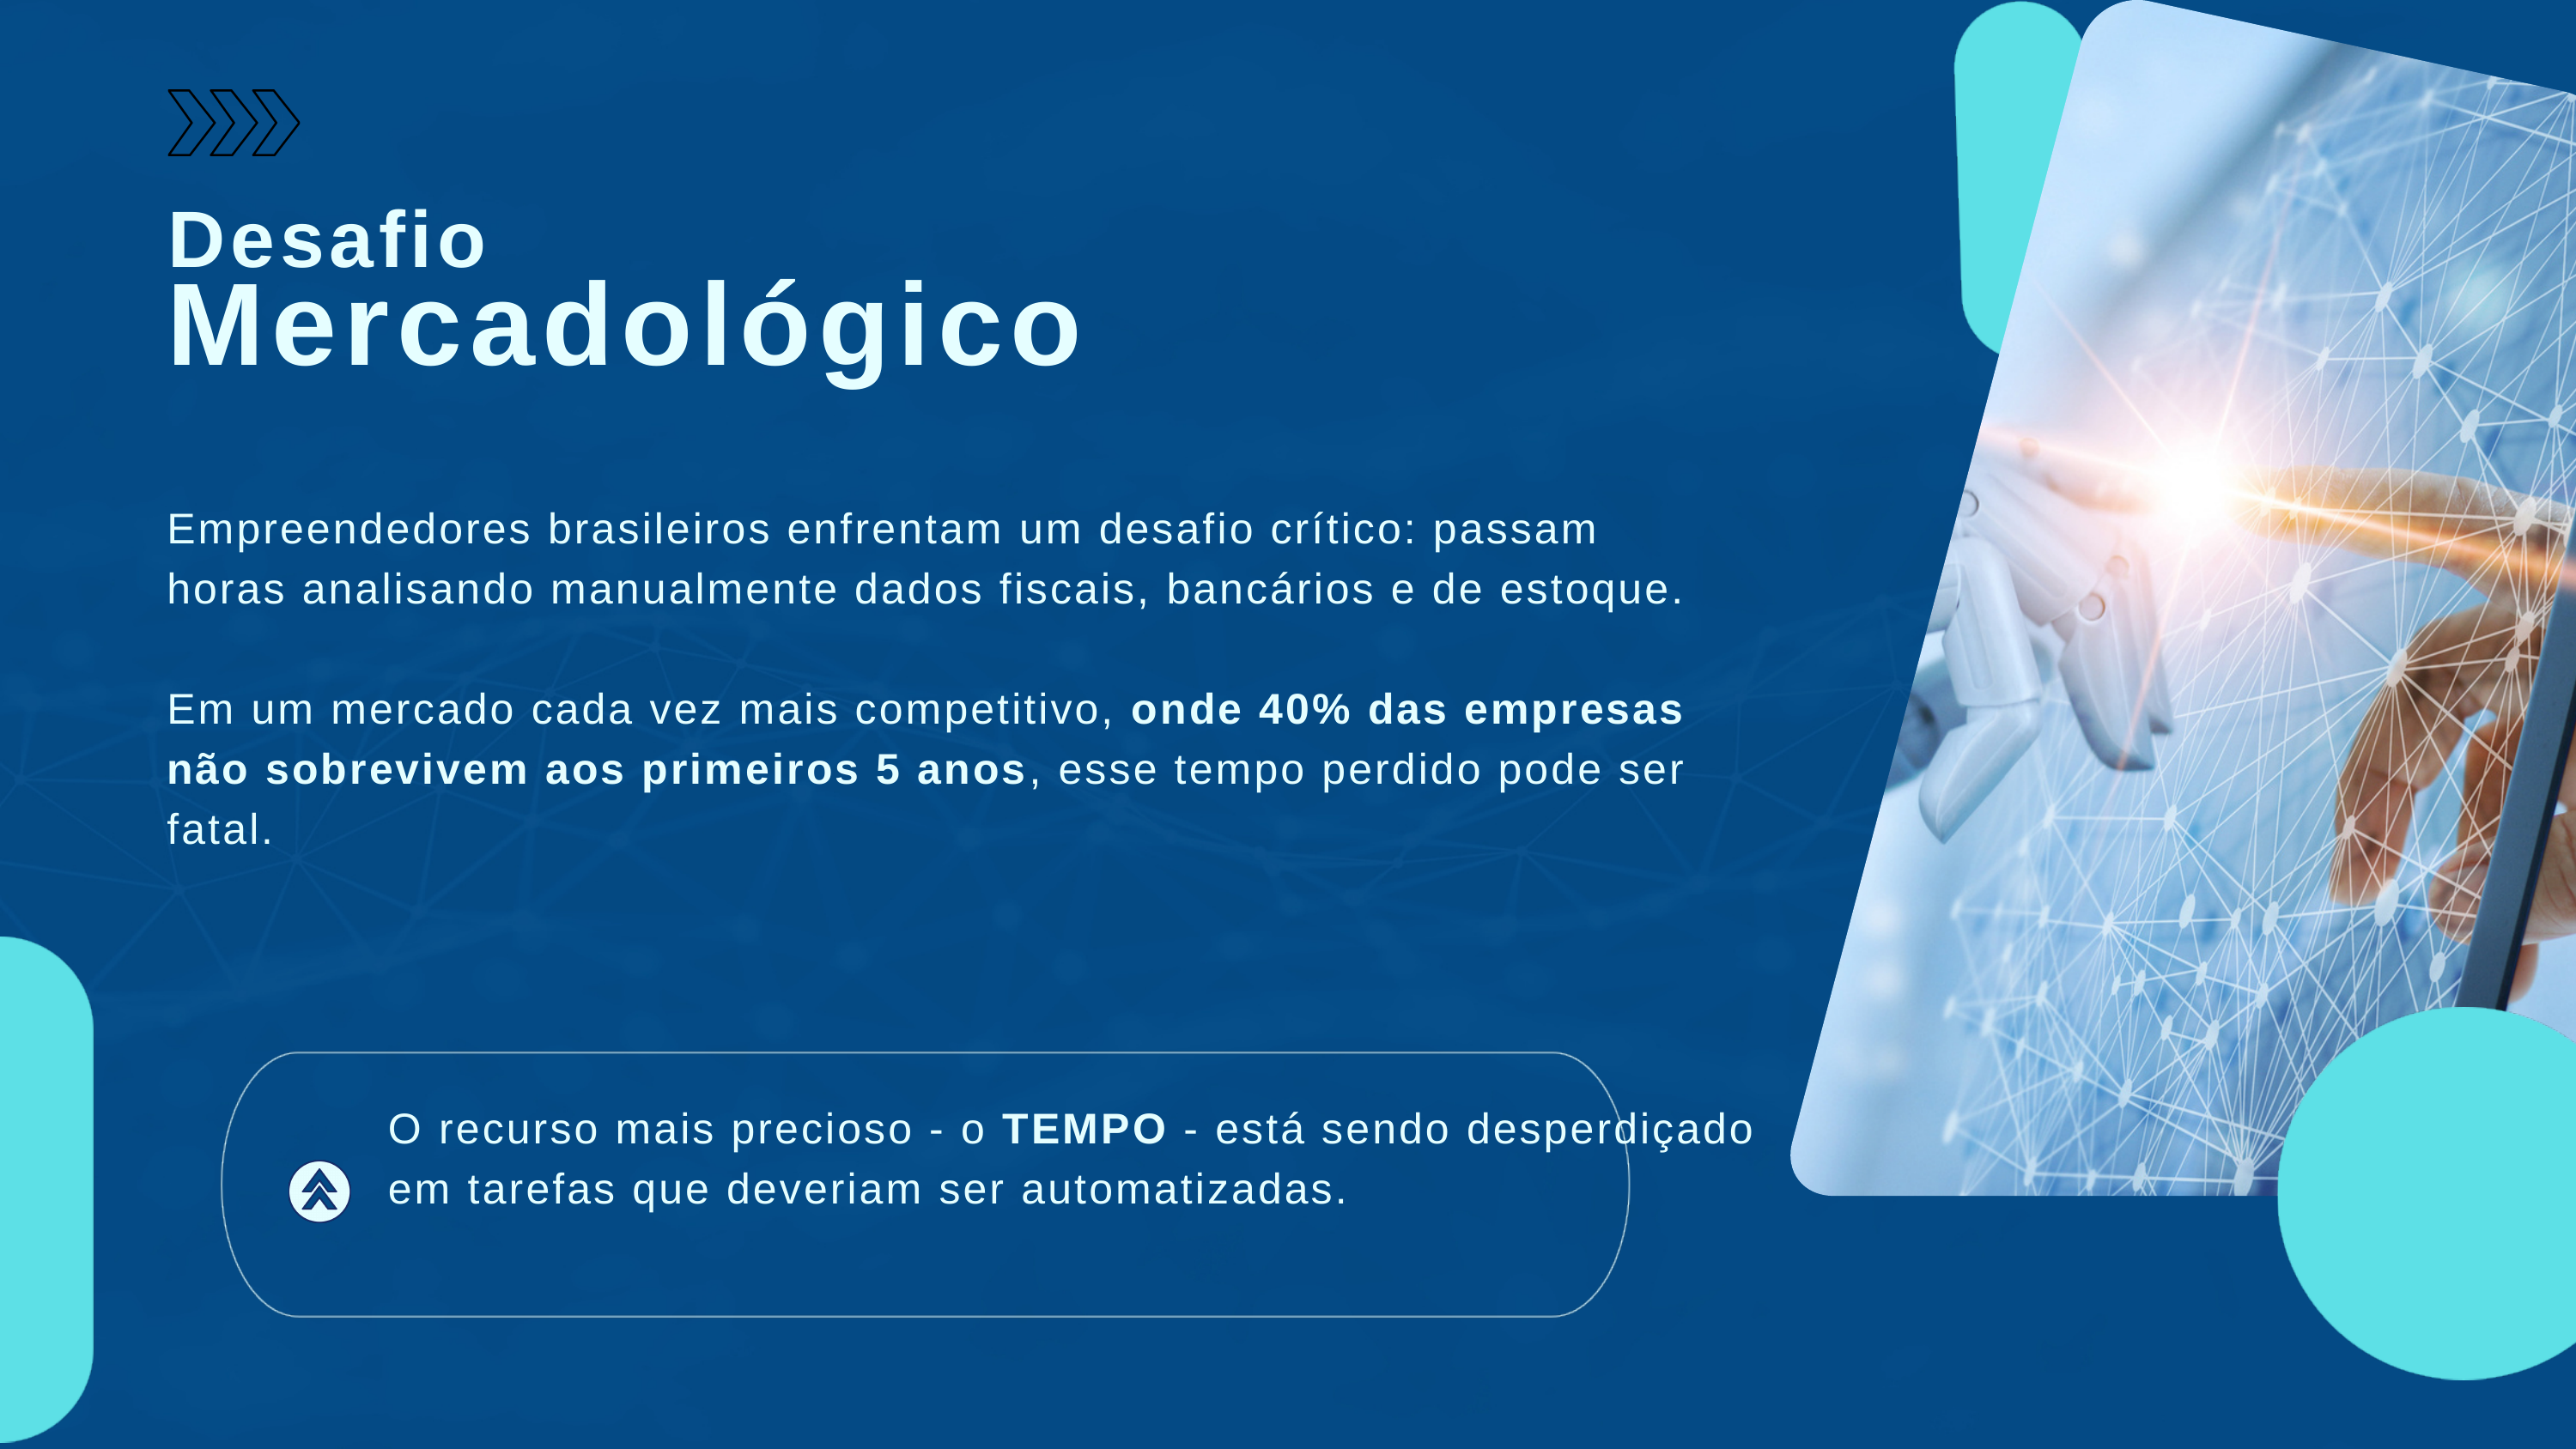

Desafio
Mercadológico

Empreendedores brasileiros enfrentam um desafio crítico: passam horas analisando manualmente dados fiscais, bancários e de estoque.

Em um mercado cada vez mais competitivo, onde 40% das empresas não sobrevivem aos primeiros 5 anos, esse tempo perdido pode ser fatal.

O recurso mais precioso - o TEMPO - está sendo desperdiçado em tarefas que deveriam ser automatizadas.